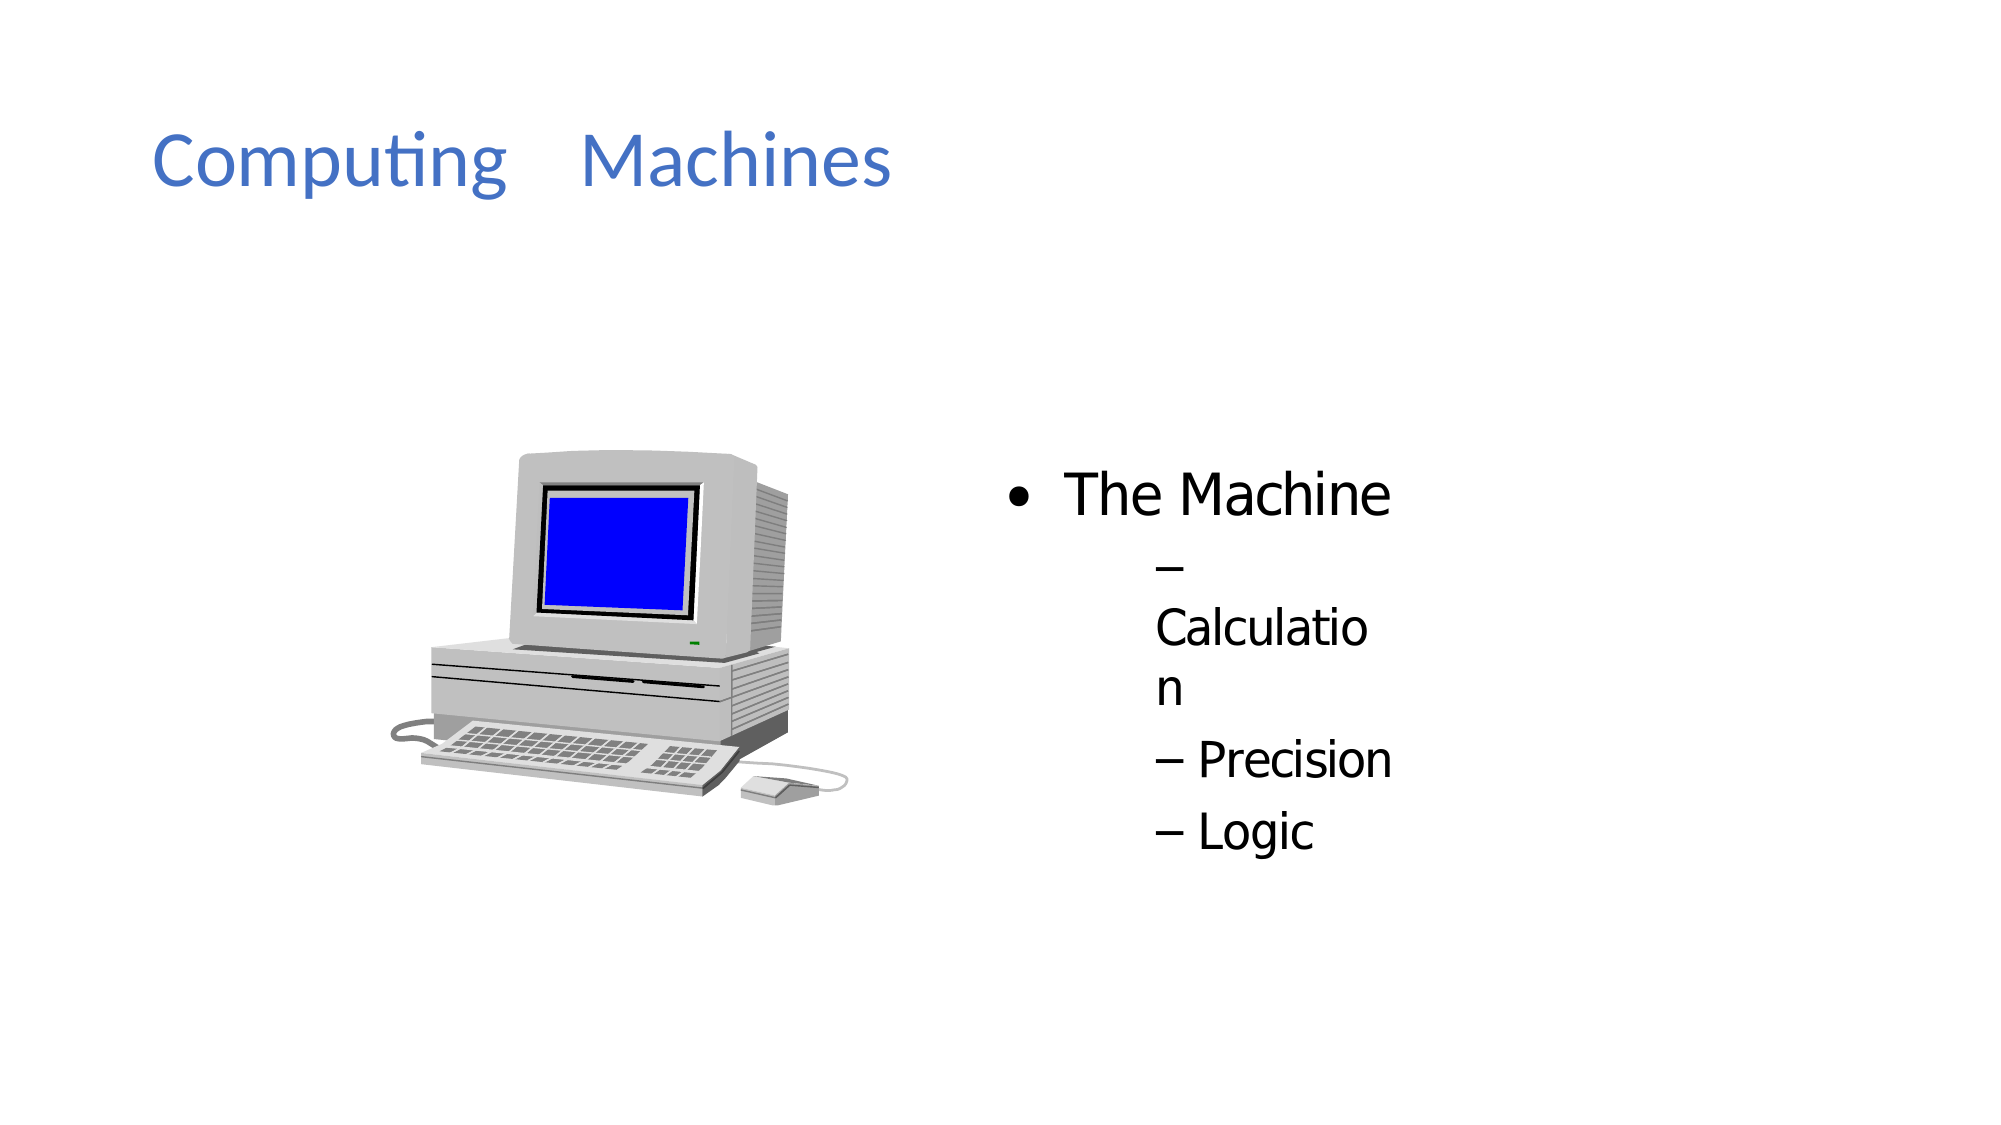

Computing
Machines

•
The Machine
– Calculation
– Precision
– Logic